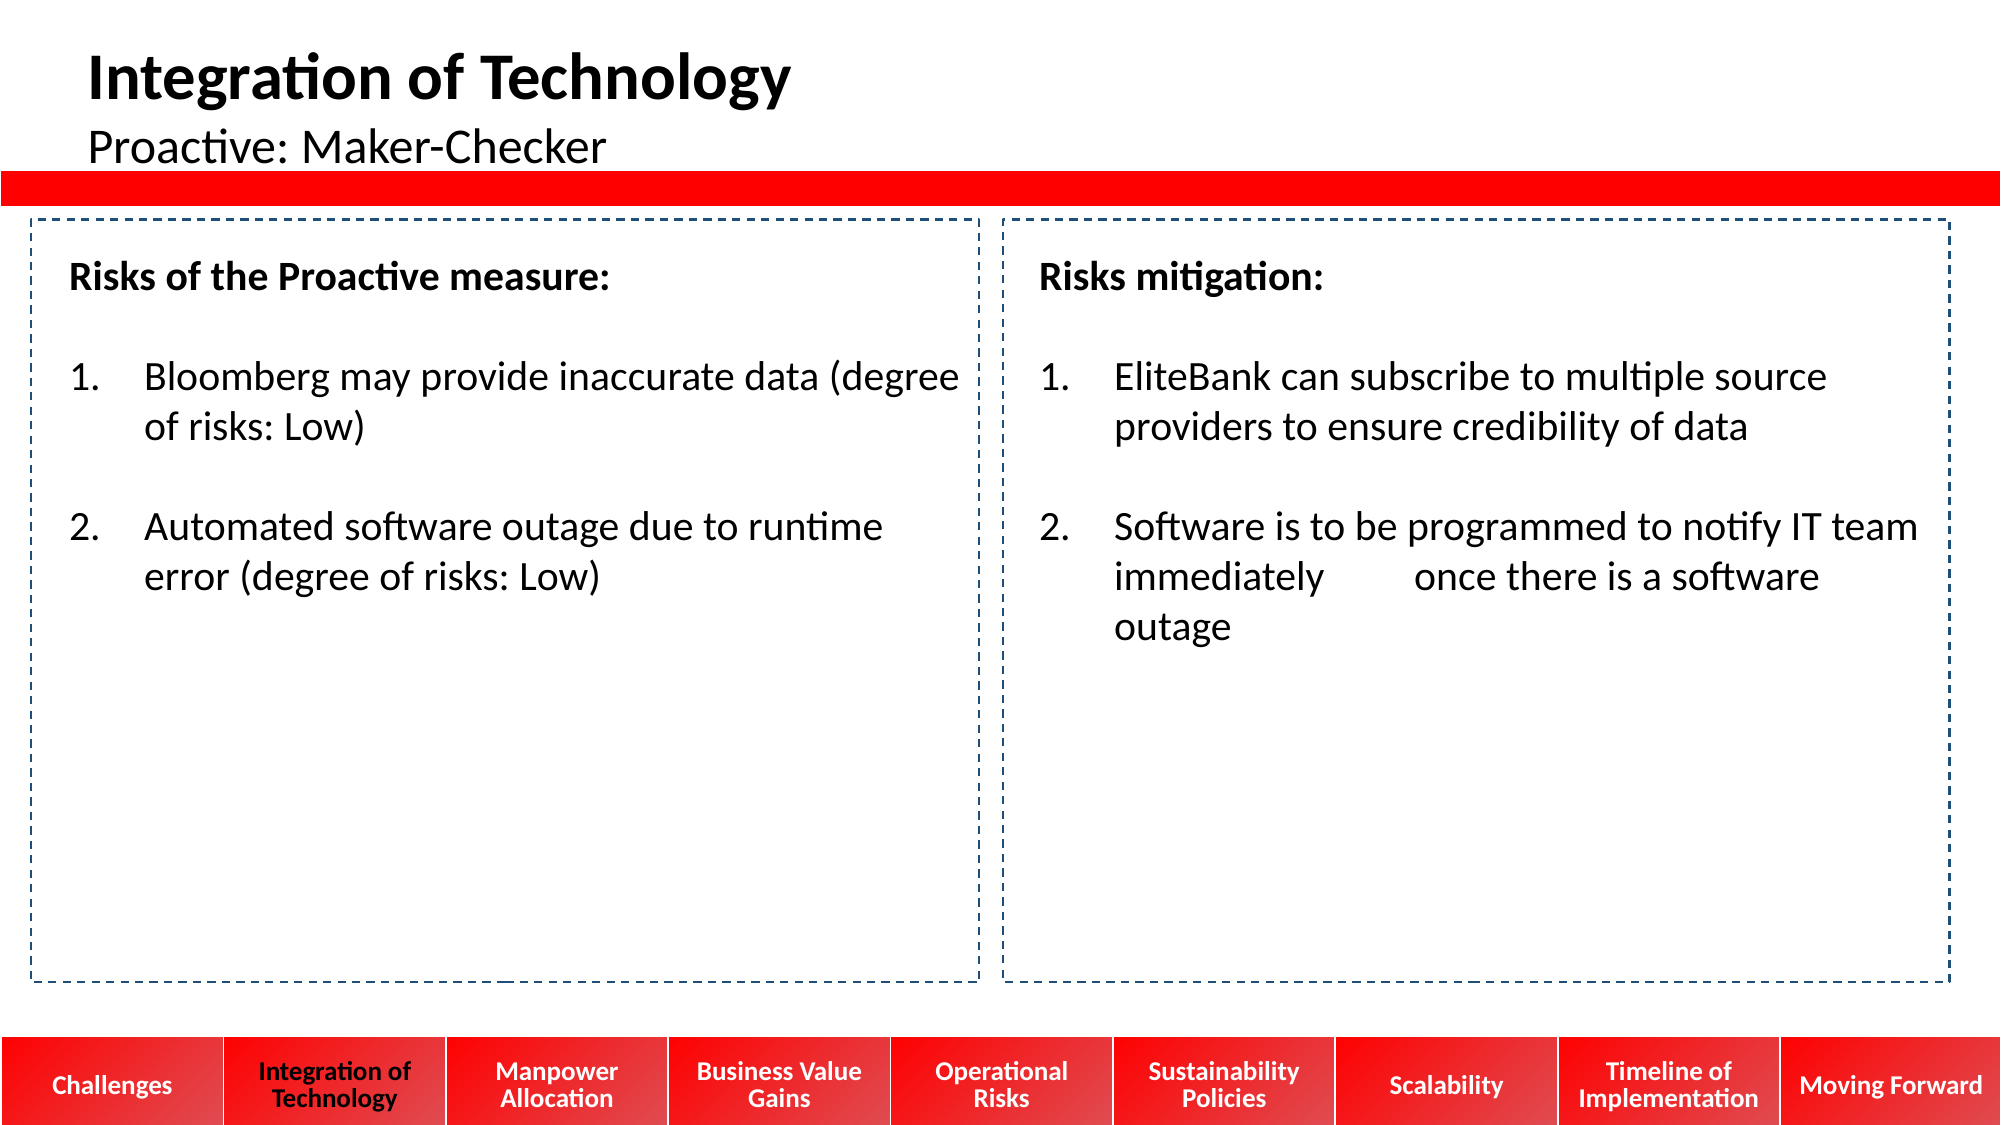

Integration of Technology
Proactive: Maker-Checker

Risks of the Proactive measure:
Bloomberg may provide inaccurate data (degree of risks: Low)

Automated software outage due to runtime error (degree of risks: Low)

Risks mitigation:

EliteBank can subscribe to multiple source providers to ensure credibility of data

Software is to be programmed to notify IT team immediately 	once there is a software outage

| Challenges | Integration of Technology | Manpower Allocation | Business Value Gains | Operational Risks | Sustainability Policies | Scalability | Timeline of Implementation | Moving Forward |
| --- | --- | --- | --- | --- | --- | --- | --- | --- |